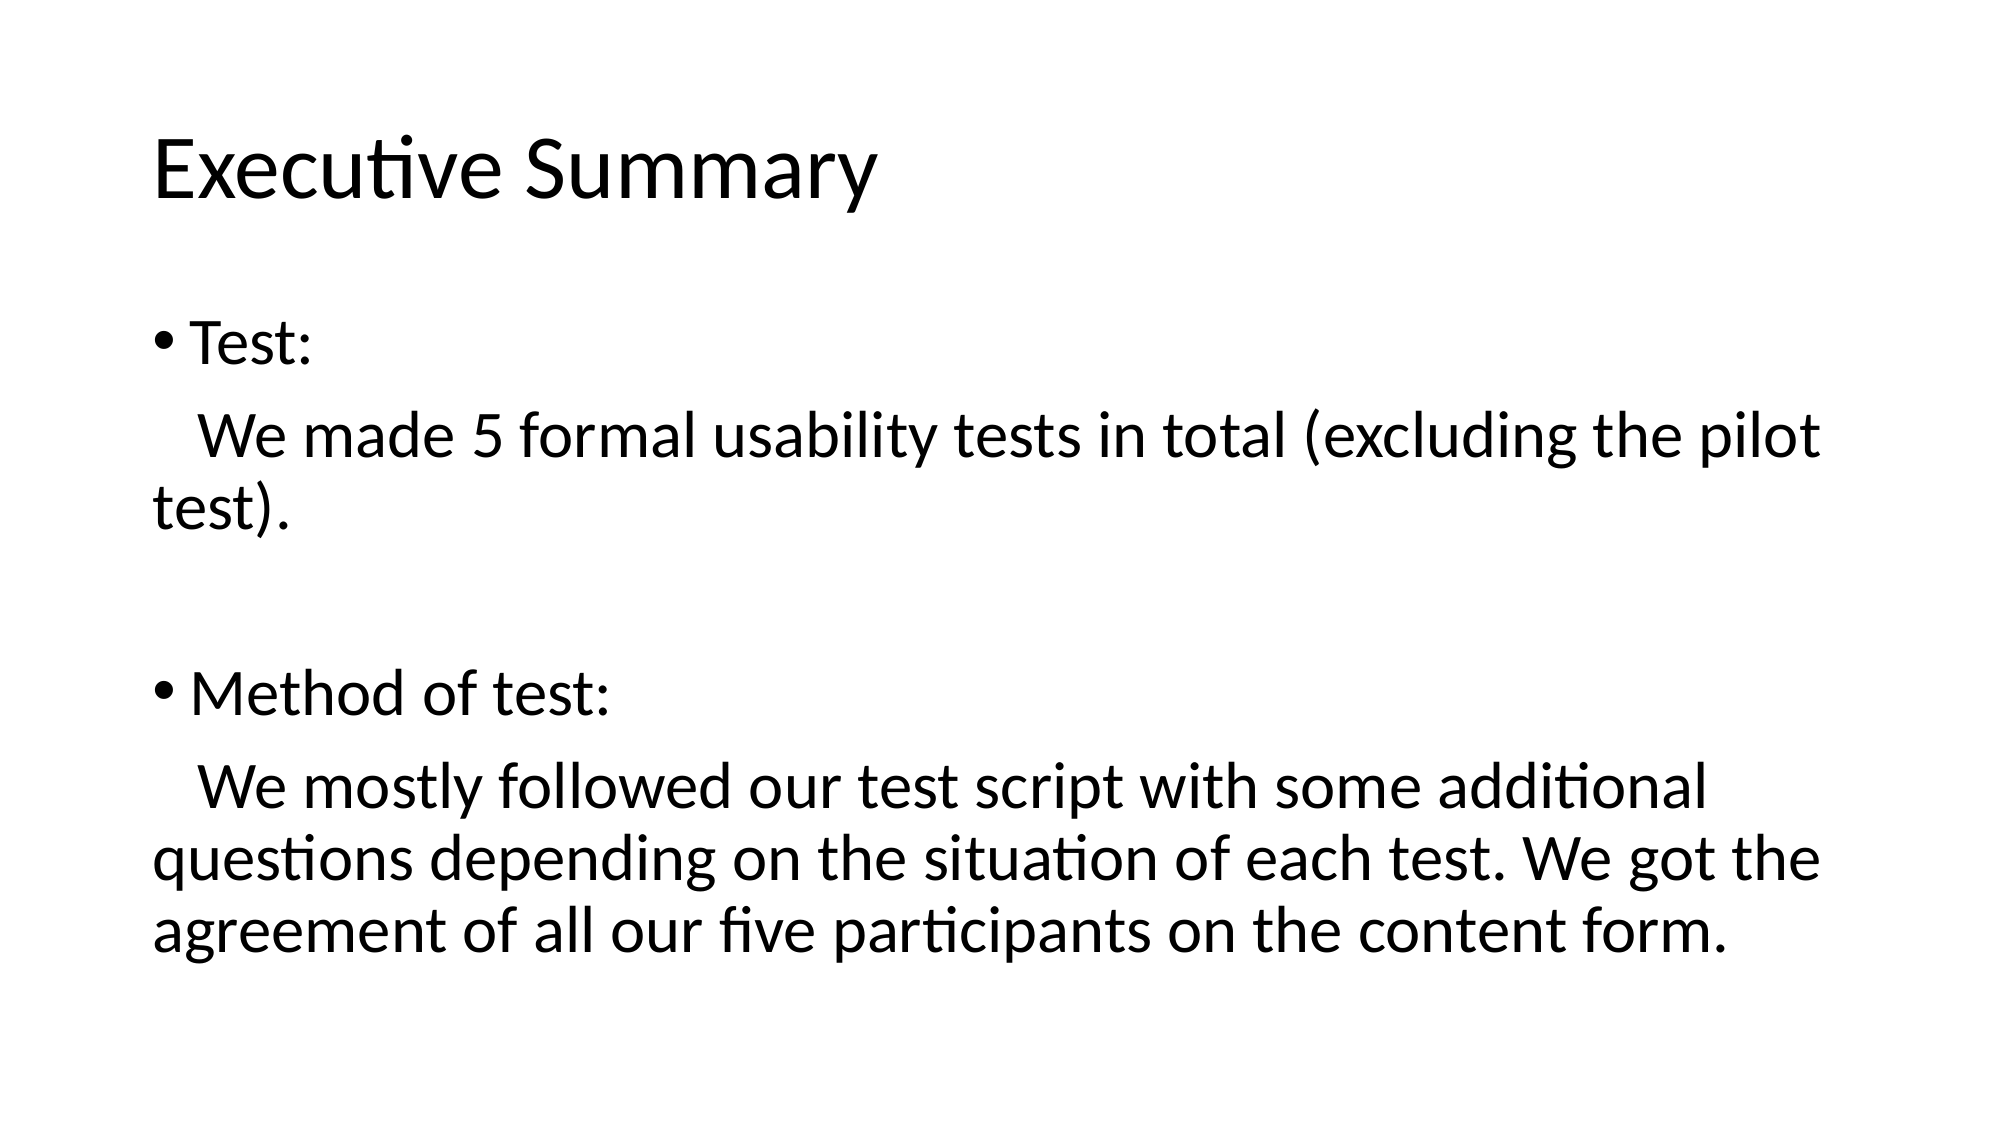

# Executive Summary
Test:
   We made 5 formal usability tests in total (excluding the pilot test).

Method of test:
   We mostly followed our test script with some additional questions depending on the situation of each test. We got the agreement of all our five participants on the content form.